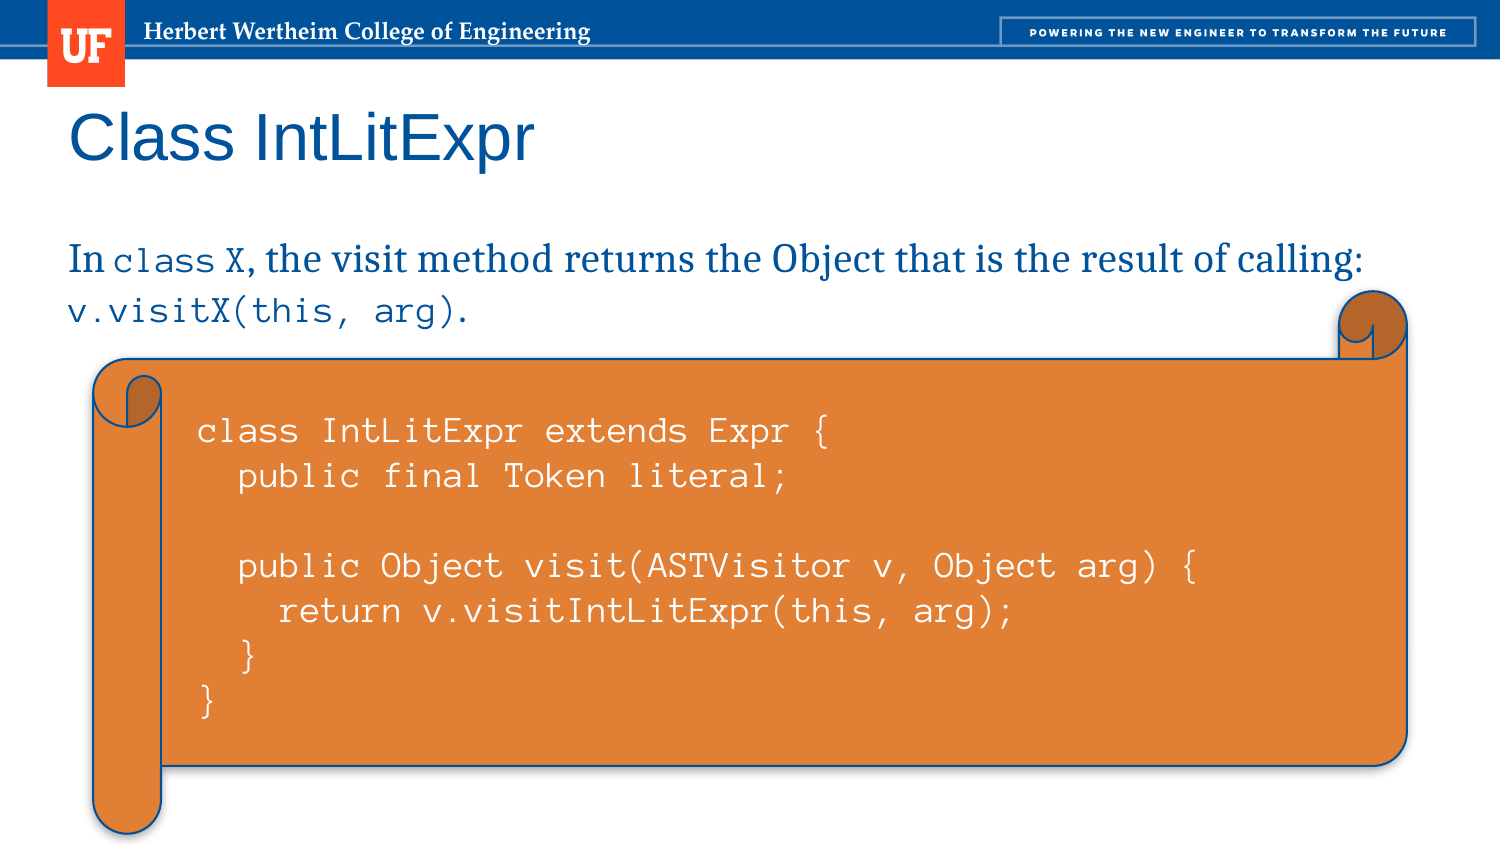

# Class IntLitExpr
In class X, the visit method returns the Object that is the result of calling:  v.visitX(this, arg).
class IntLitExpr extends Expr {
  public final Token literal;

  public Object visit(ASTVisitor v, Object arg) {
    return v.visitIntLitExpr(this, arg);
  }
}